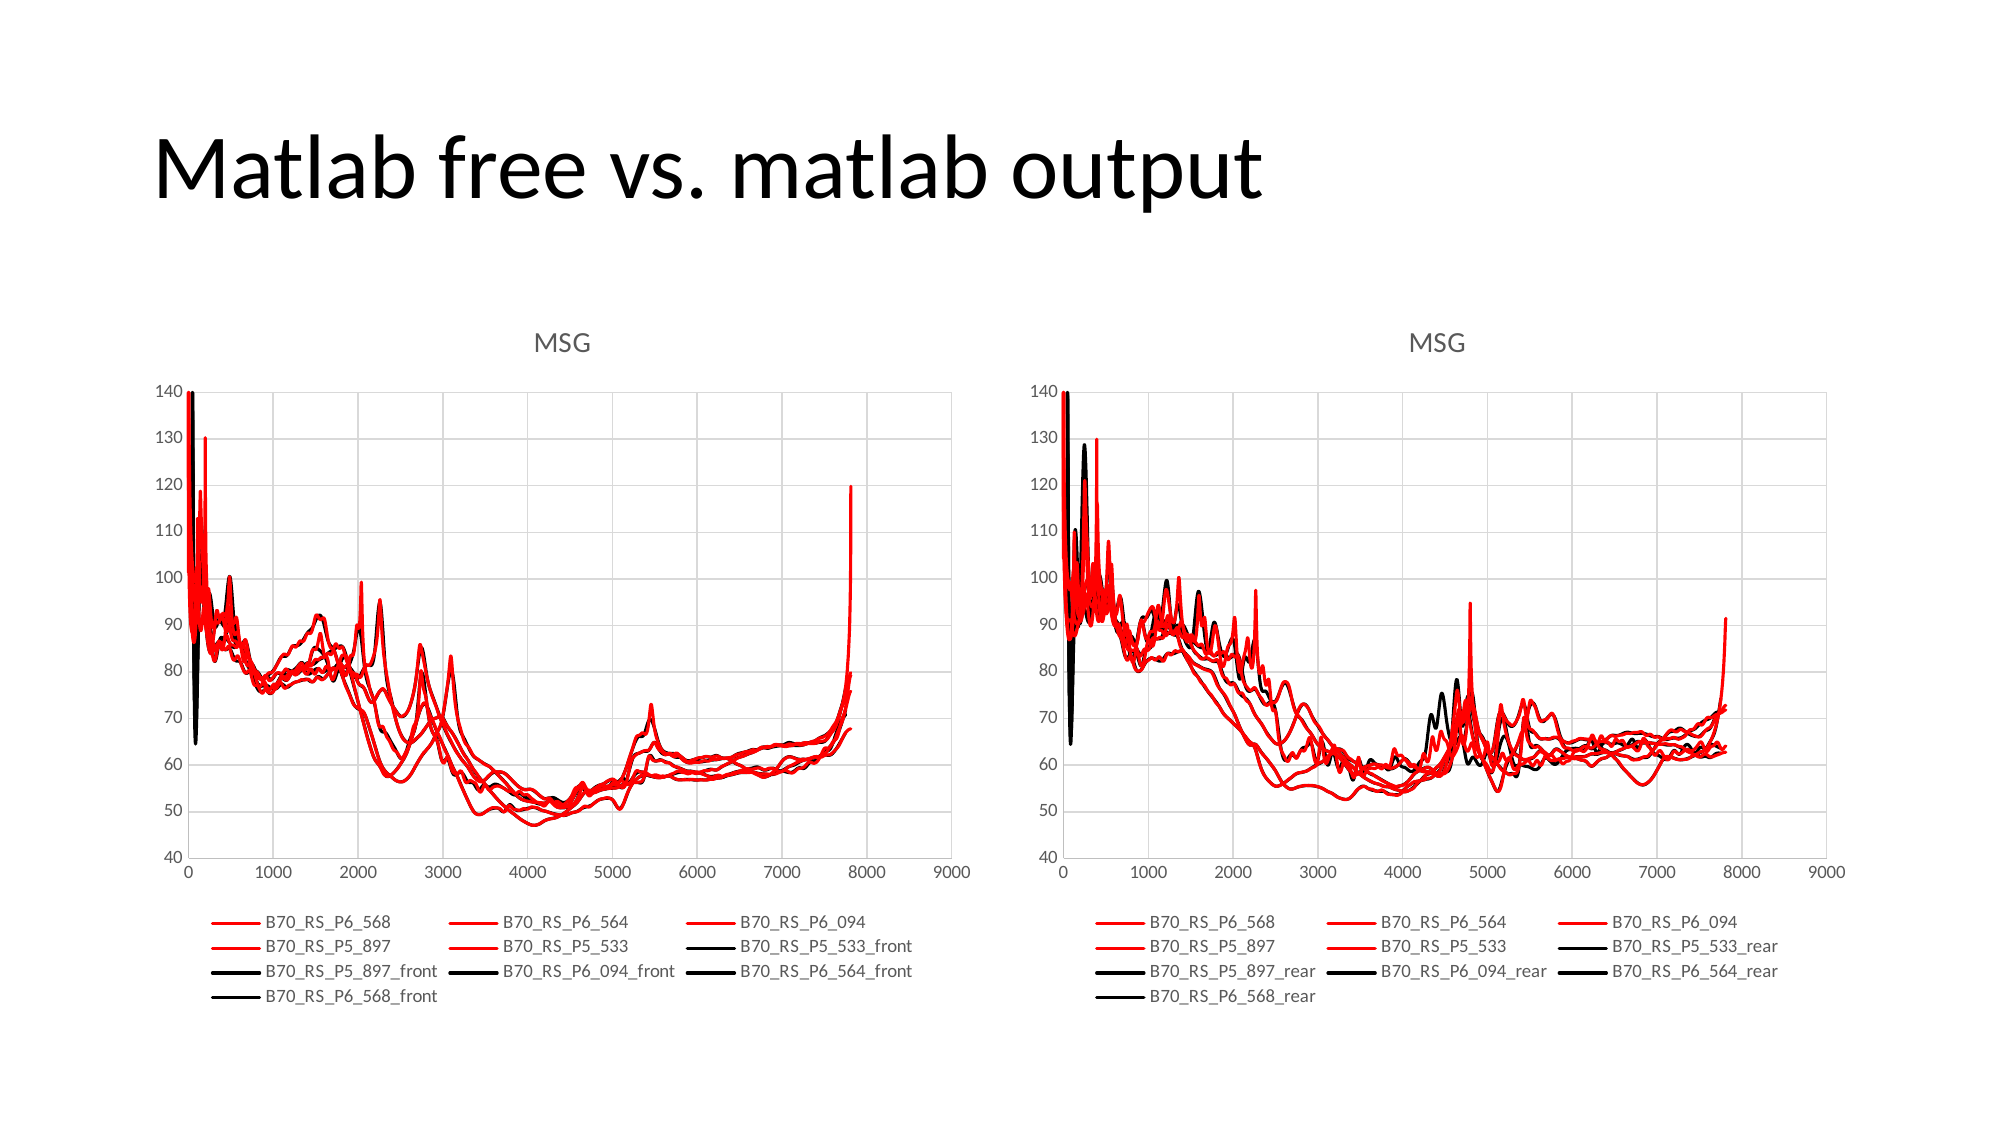

# Matlab free vs. matlab output

### Chart: MSG

| Category | B70_RS_P6_568 | B70_RS_P6_564 | B70_RS_P6_094 | B70_RS_P5_897 | B70_RS_P5_533 | B70_RS_P5_533_front | B70_RS_P5_897_front | B70_RS_P6_094_front | B70_RS_P6_564_front | B70_RS_P6_568_front |
|---|---|---|---|---|---|---|---|---|---|---|

### Chart: MSG

| Category | B70_RS_P6_568 | B70_RS_P6_564 | B70_RS_P6_094 | B70_RS_P5_897 | B70_RS_P5_533 | B70_RS_P5_533_rear | B70_RS_P5_897_rear | B70_RS_P6_094_rear | B70_RS_P6_564_rear | B70_RS_P6_568_rear |
|---|---|---|---|---|---|---|---|---|---|---|